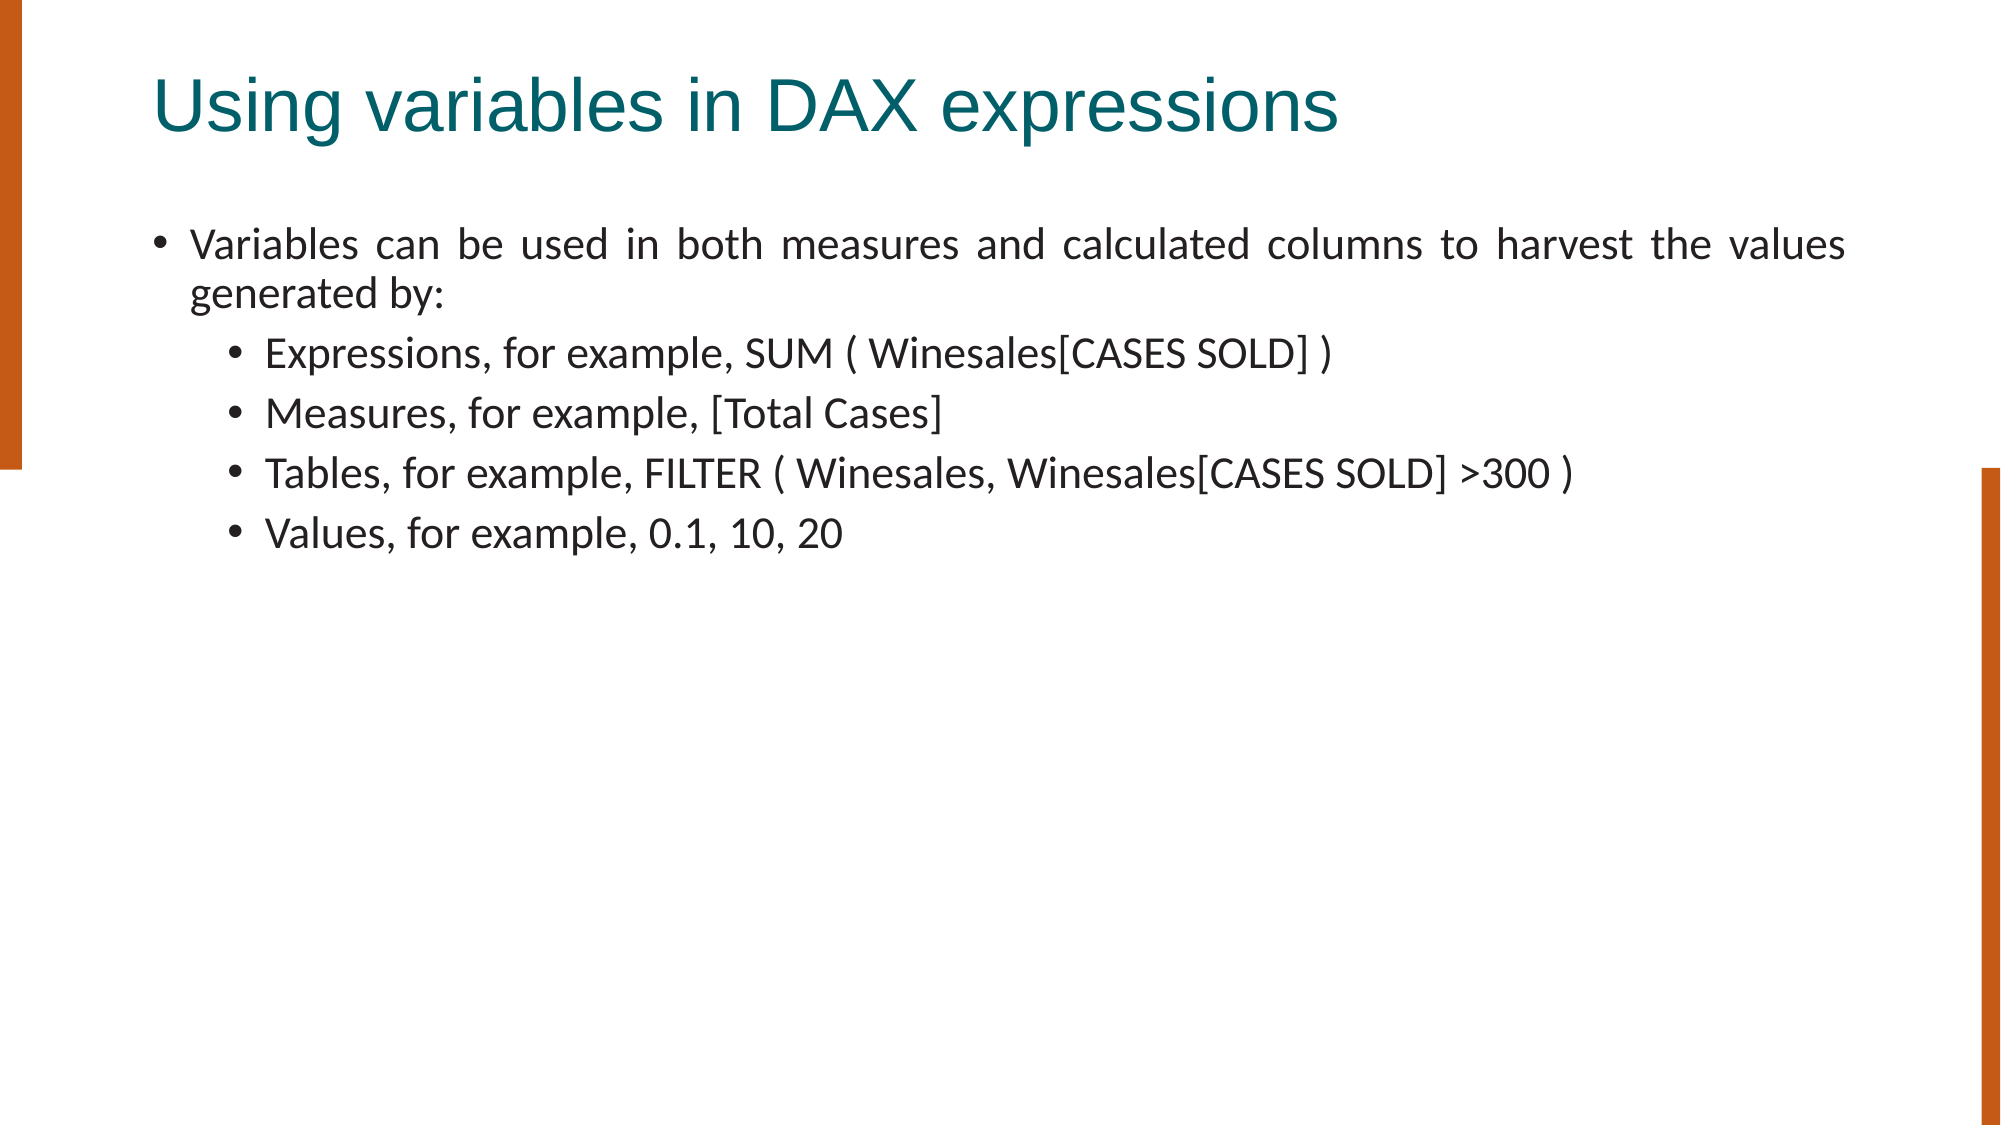

# Using variables in DAX expressions
Variables can be used in both measures and calculated columns to harvest the values generated by:
Expressions, for example, SUM ( Winesales[CASES SOLD] )
Measures, for example, [Total Cases]
Tables, for example, FILTER ( Winesales, Winesales[CASES SOLD] >300 )
Values, for example, 0.1, 10, 20